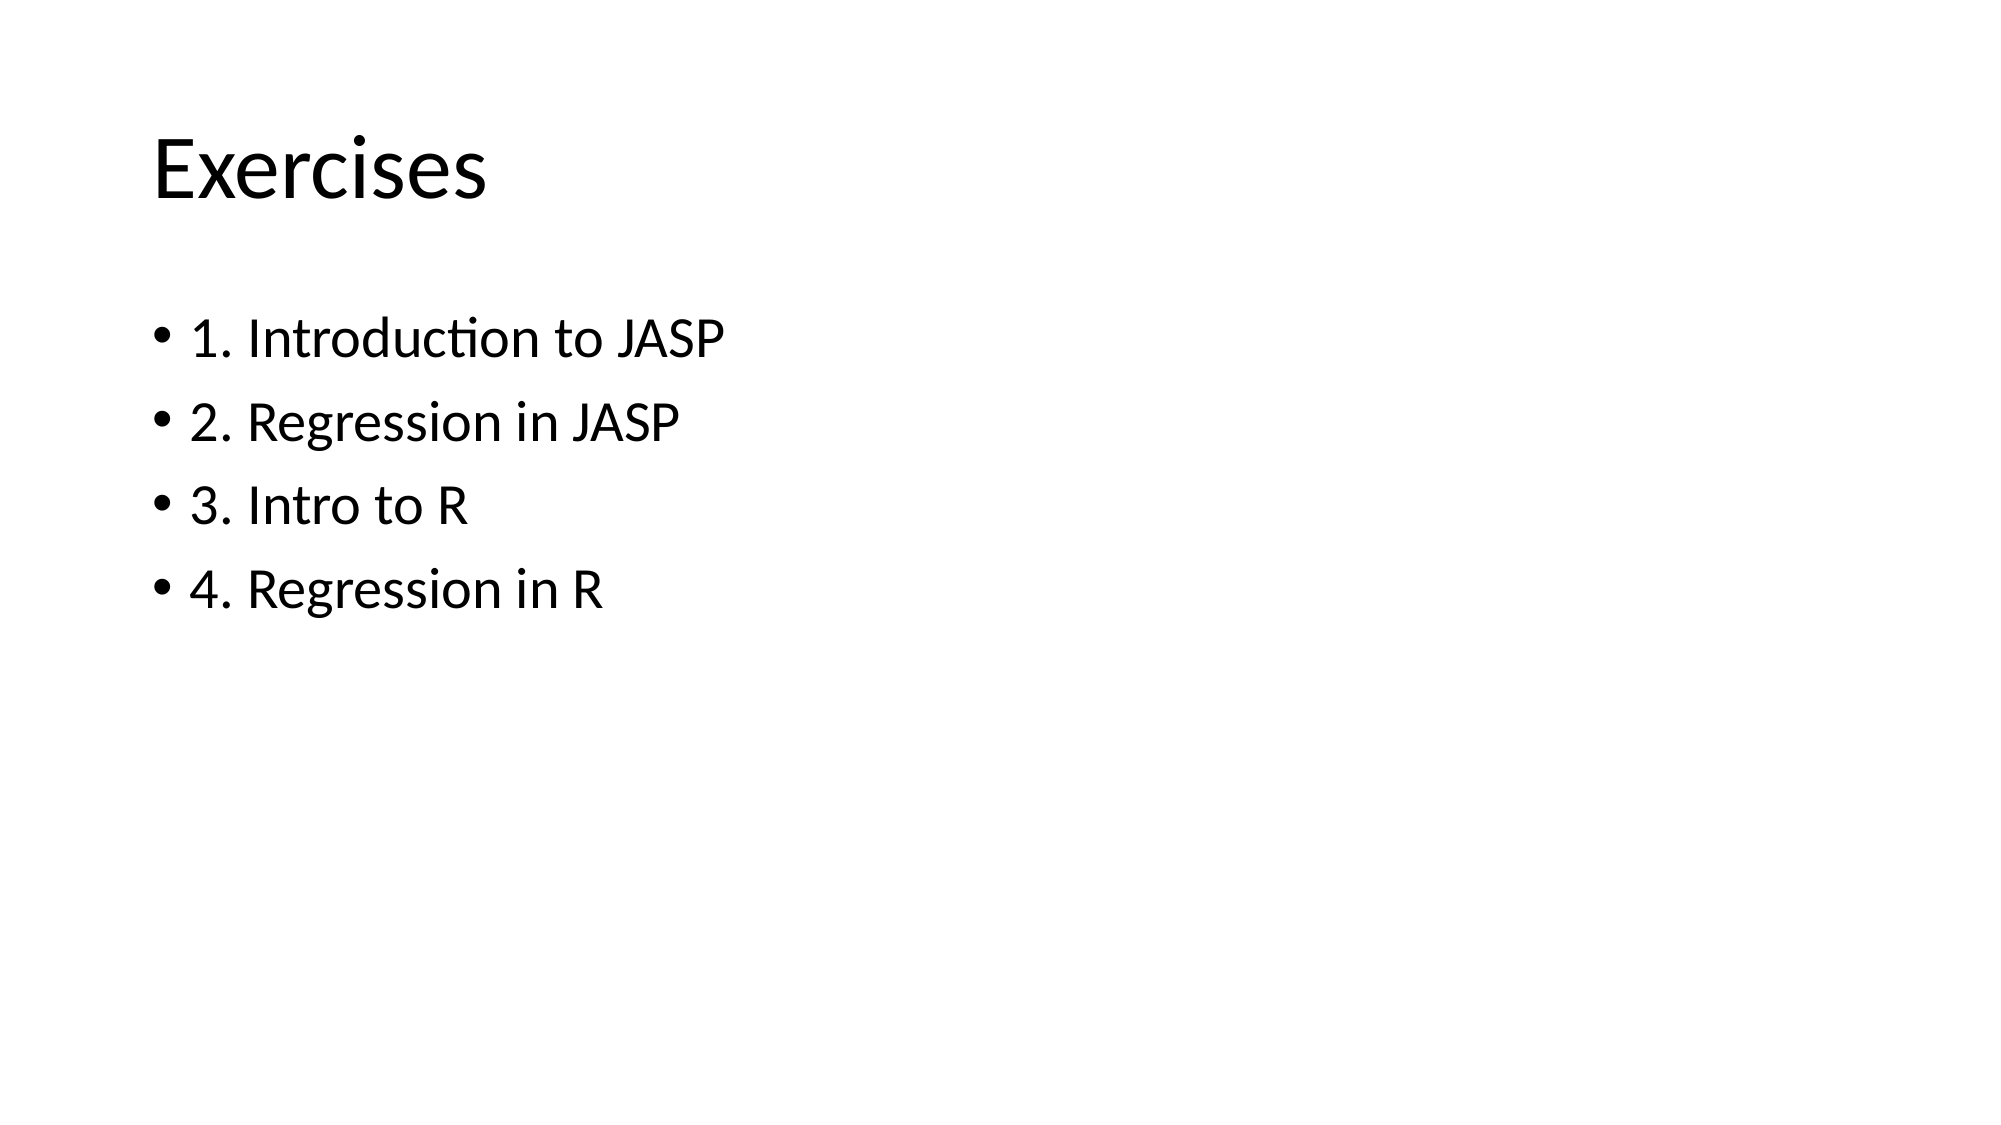

# Exercises
1. Introduction to JASP
2. Regression in JASP
3. Intro to R
4. Regression in R